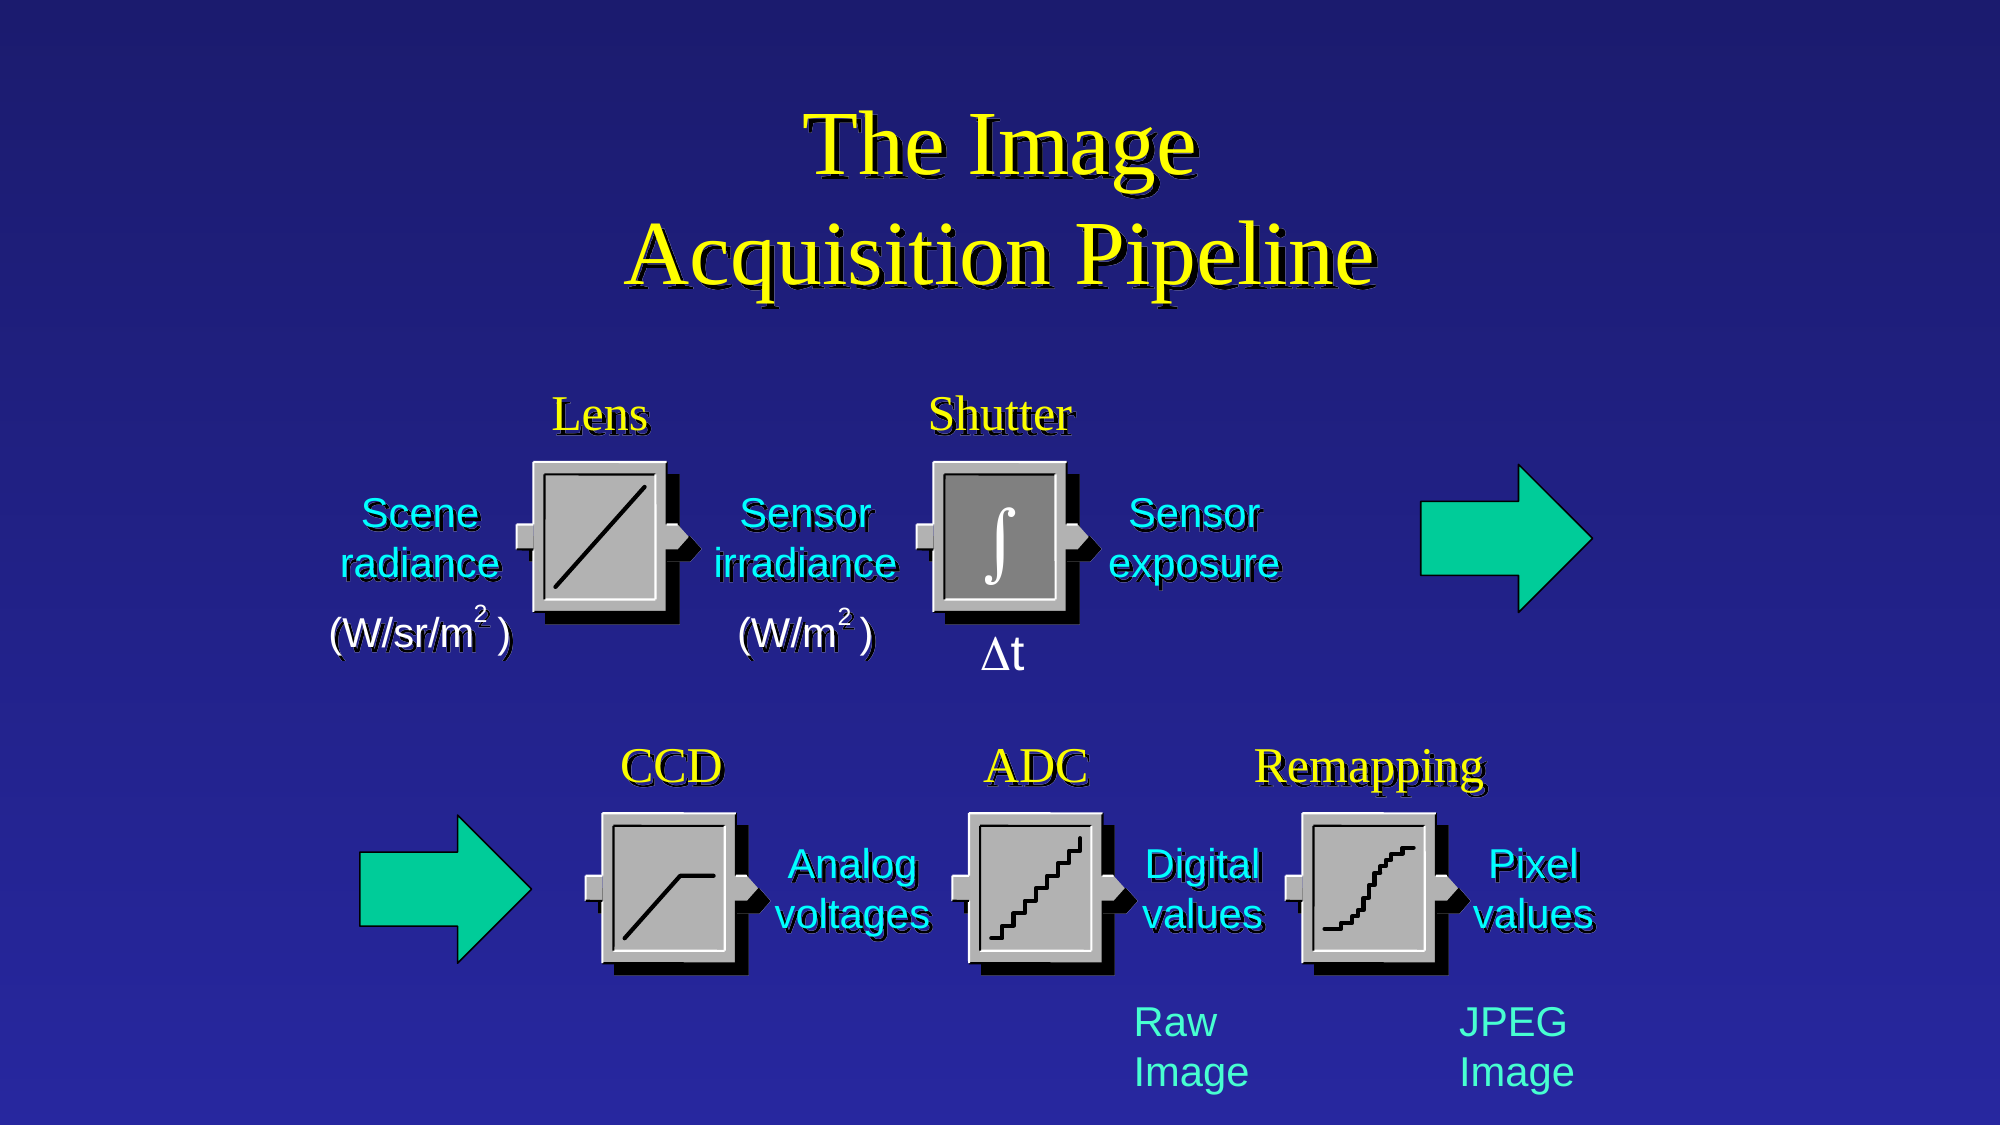

# The Image Acquisition Pipeline
Lens
Shutter

∫

Scene
radiance

(W/sr/m  )
Sensor
exposure
Sensor
irradiance

(W/m  )

2
2
Δt
CCD
ADC
Remapping

Analog
voltages
Digital
values
Pixel
values
Raw
Image
JPEG
Image